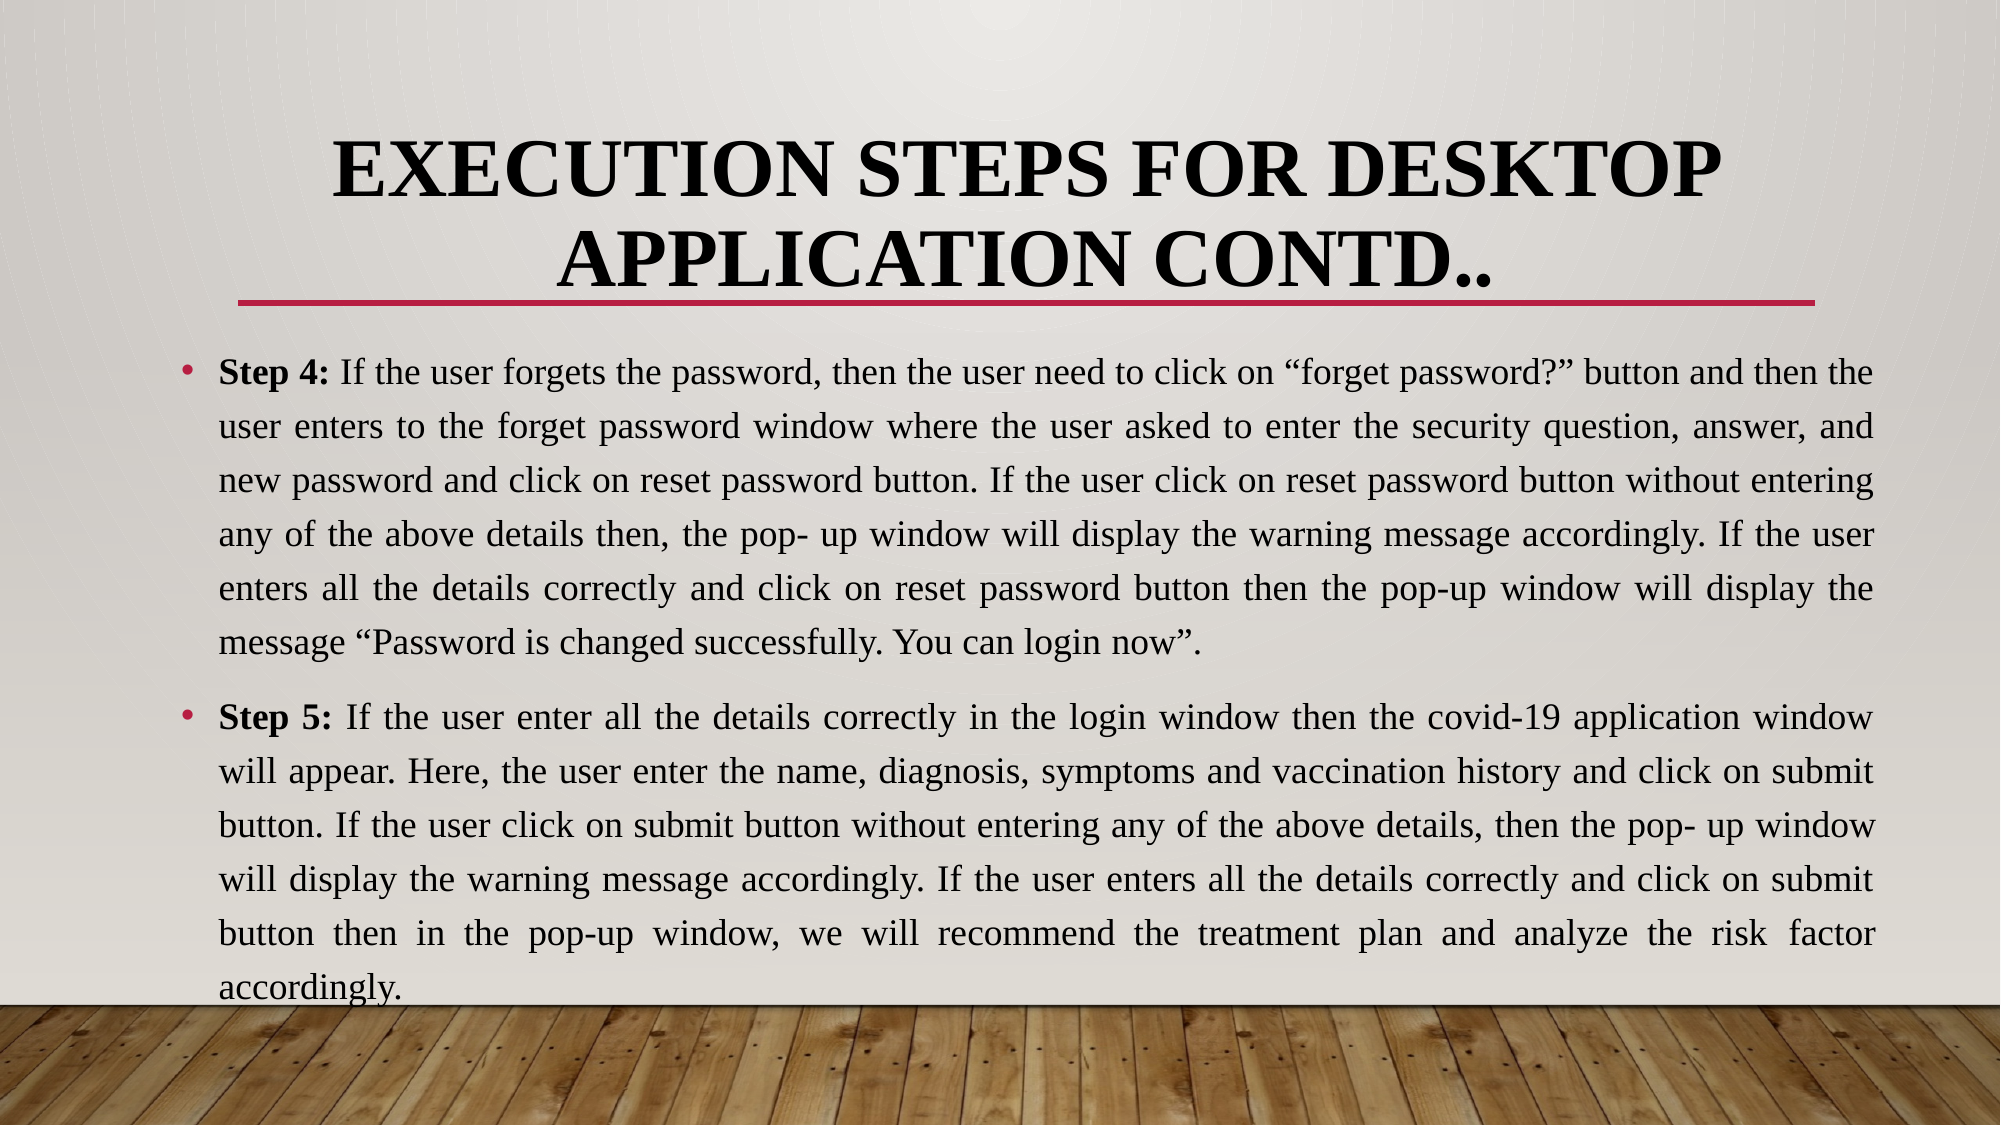

# EXECUTION STEPS FOR DESKTOP APPLICATION CONTD..
Step 4: If the user forgets the password, then the user need to click on “forget password?” button and then the user enters to the forget password window where the user asked to enter the security question, answer, and new password and click on reset password button. If the user click on reset password button without entering any of the above details then, the pop- up window will display the warning message accordingly. If the user enters all the details correctly and click on reset password button then the pop-up window will display the message “Password is changed successfully. You can login now”.
Step 5: If the user enter all the details correctly in the login window then the covid-19 application window will appear. Here, the user enter the name, diagnosis, symptoms and vaccination history and click on submit button. If the user click on submit button without entering any of the above details, then the pop- up window will display the warning message accordingly. If the user enters all the details correctly and click on submit button then in the pop-up window, we will recommend the treatment plan and analyze the risk factor accordingly.